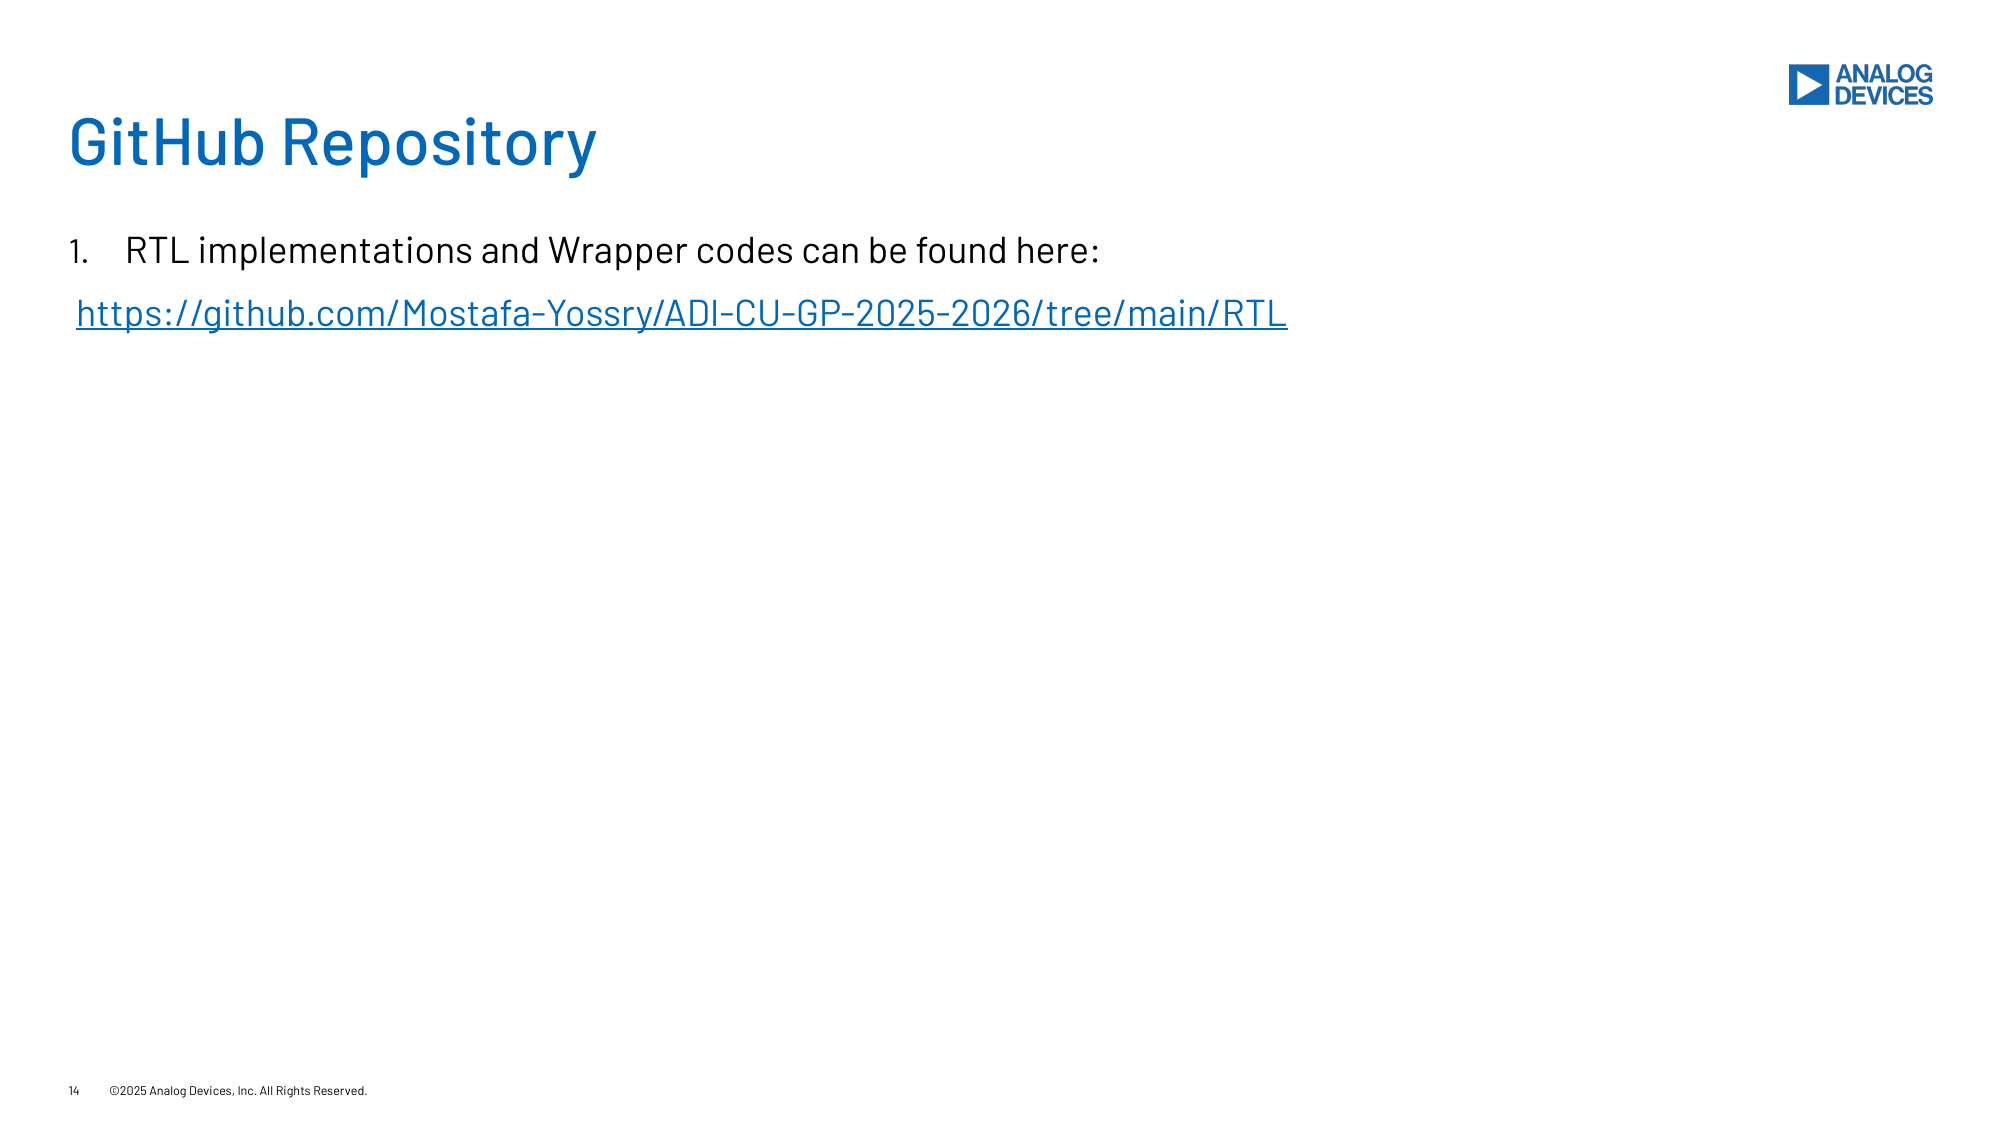

# GitHub Repository
RTL implementations and Wrapper codes can be found here:
 https://github.com/Mostafa-Yossry/ADI-CU-GP-2025-2026/tree/main/RTL

14
©2025 Analog Devices, Inc. All Rights Reserved.